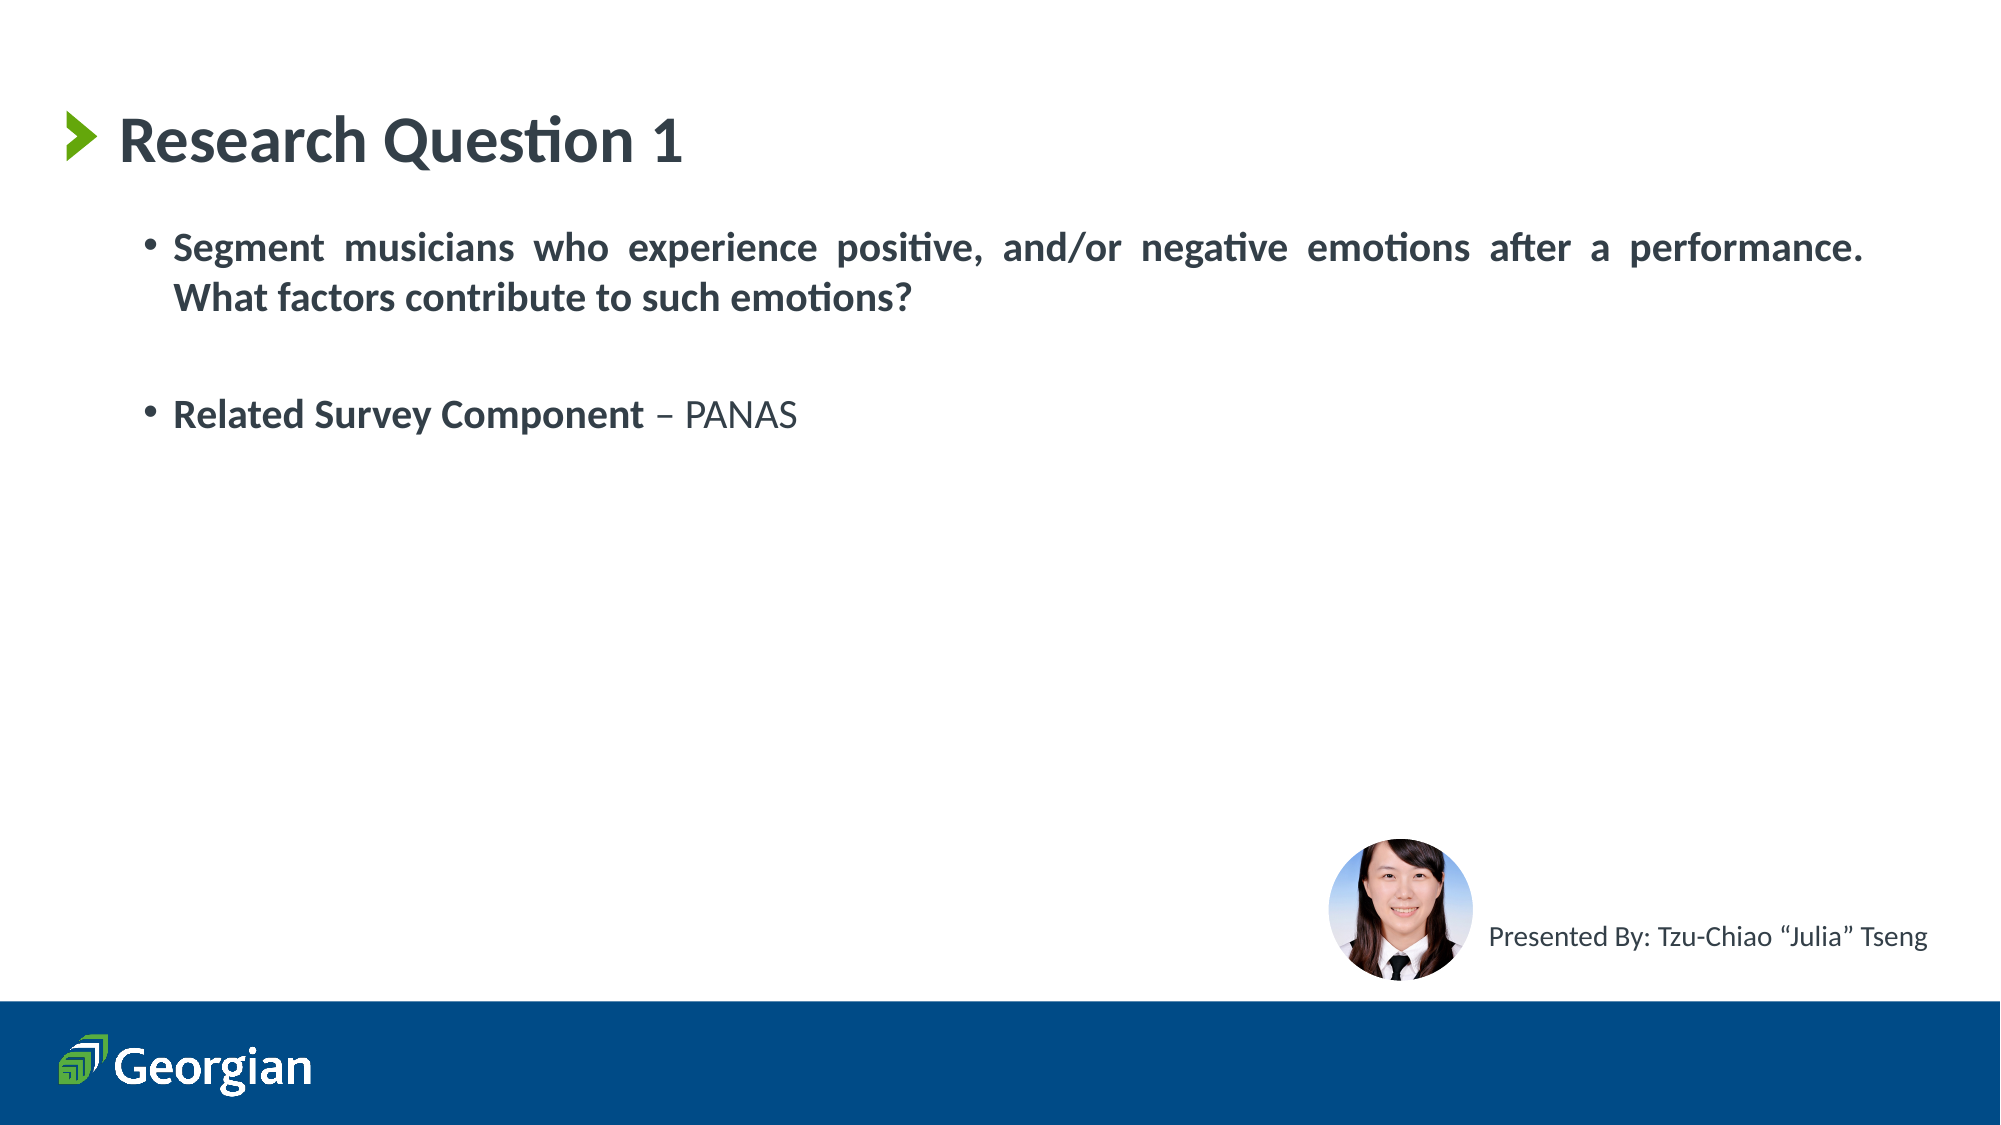

# Research Question 1
Segment musicians who experience positive, and/or negative emotions after a performance. What factors contribute to such emotions?

Related Survey Component – PANAS

Presented By: Tzu-Chiao “Julia” Tseng